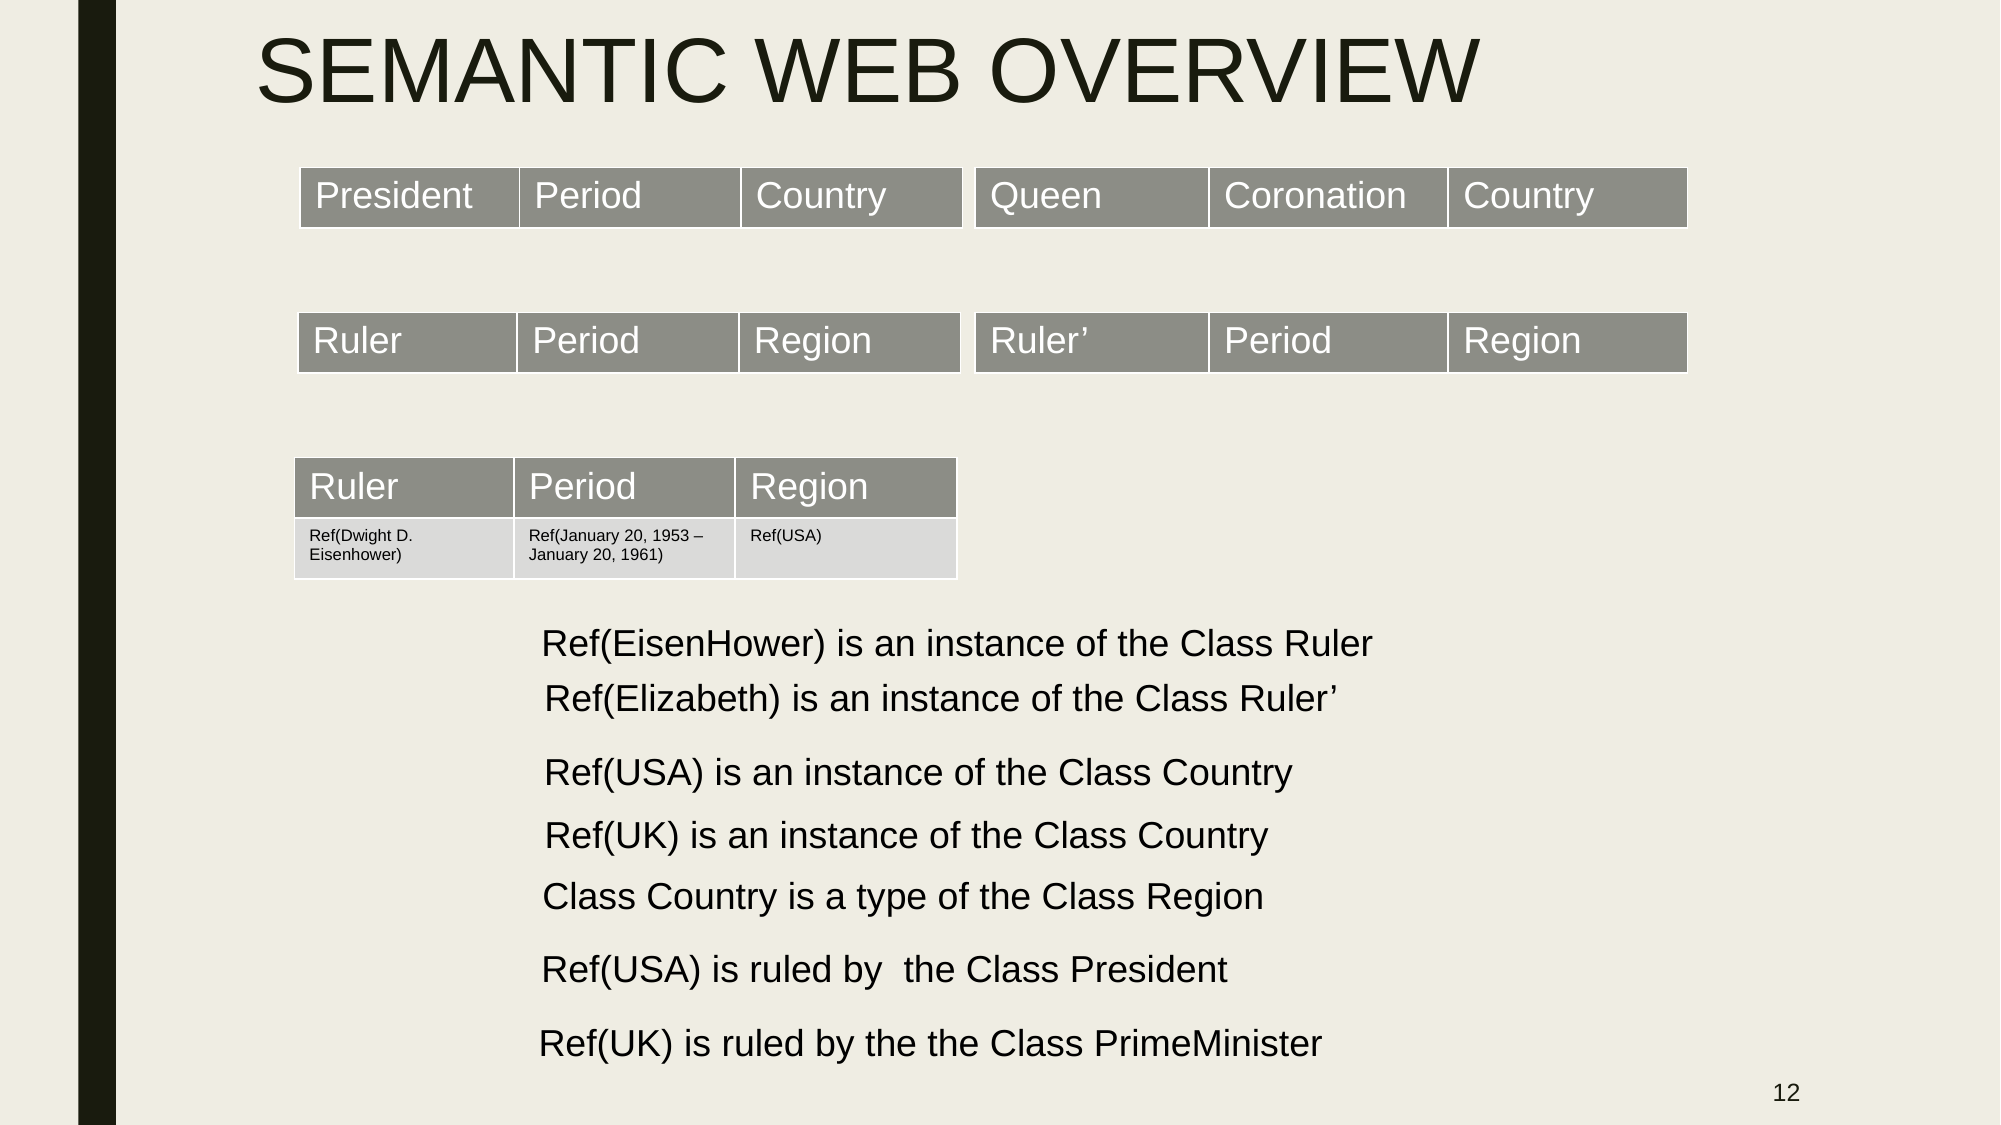

# SEMANTIC WEB OVERVIEW
| President | Period | Country |
| --- | --- | --- |
| Queen | Coronation | Country |
| --- | --- | --- |
| Ruler | Period | Region |
| --- | --- | --- |
| Ruler’ | Period | Region |
| --- | --- | --- |
| Ruler | Period | Region |
| --- | --- | --- |
| Ref(Dwight D. Eisenhower) | Ref(January 20, 1953 – January 20, 1961) | Ref(USA) |
Ref(EisenHower) is an instance of the Class Ruler
Ref(Elizabeth) is an instance of the Class Ruler’
Ref(USA) is an instance of the Class Country
Ref(UK) is an instance of the Class Country
Class Country is a type of the Class Region
Ref(USA) is ruled by  the Class President
 Ref(UK) is ruled by the the Class PrimeMinister
12